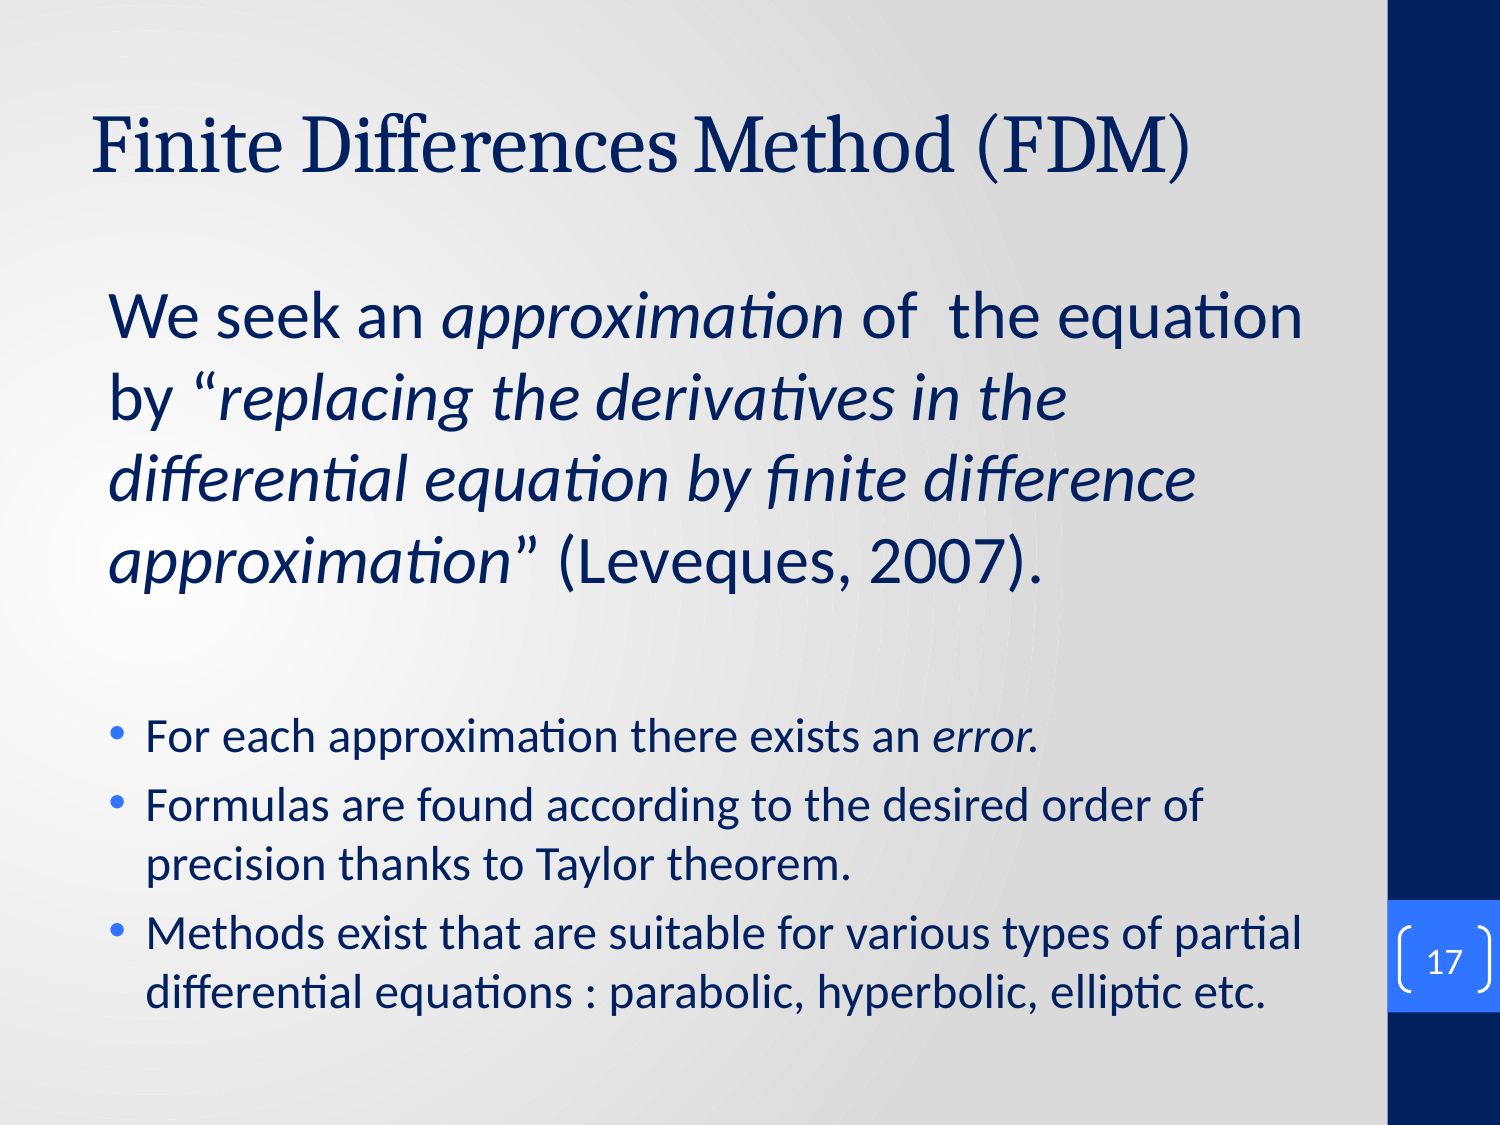

# Finite Differences Method (FDM)
We seek an approximation of  the equation by “replacing the derivatives in the differential equation by finite difference approximation” (Leveques, 2007).

For each approximation there exists an error.
Formulas are found according to the desired order of precision thanks to Taylor theorem.
Methods exist that are suitable for various types of partial differential equations : parabolic, hyperbolic, elliptic etc.
17